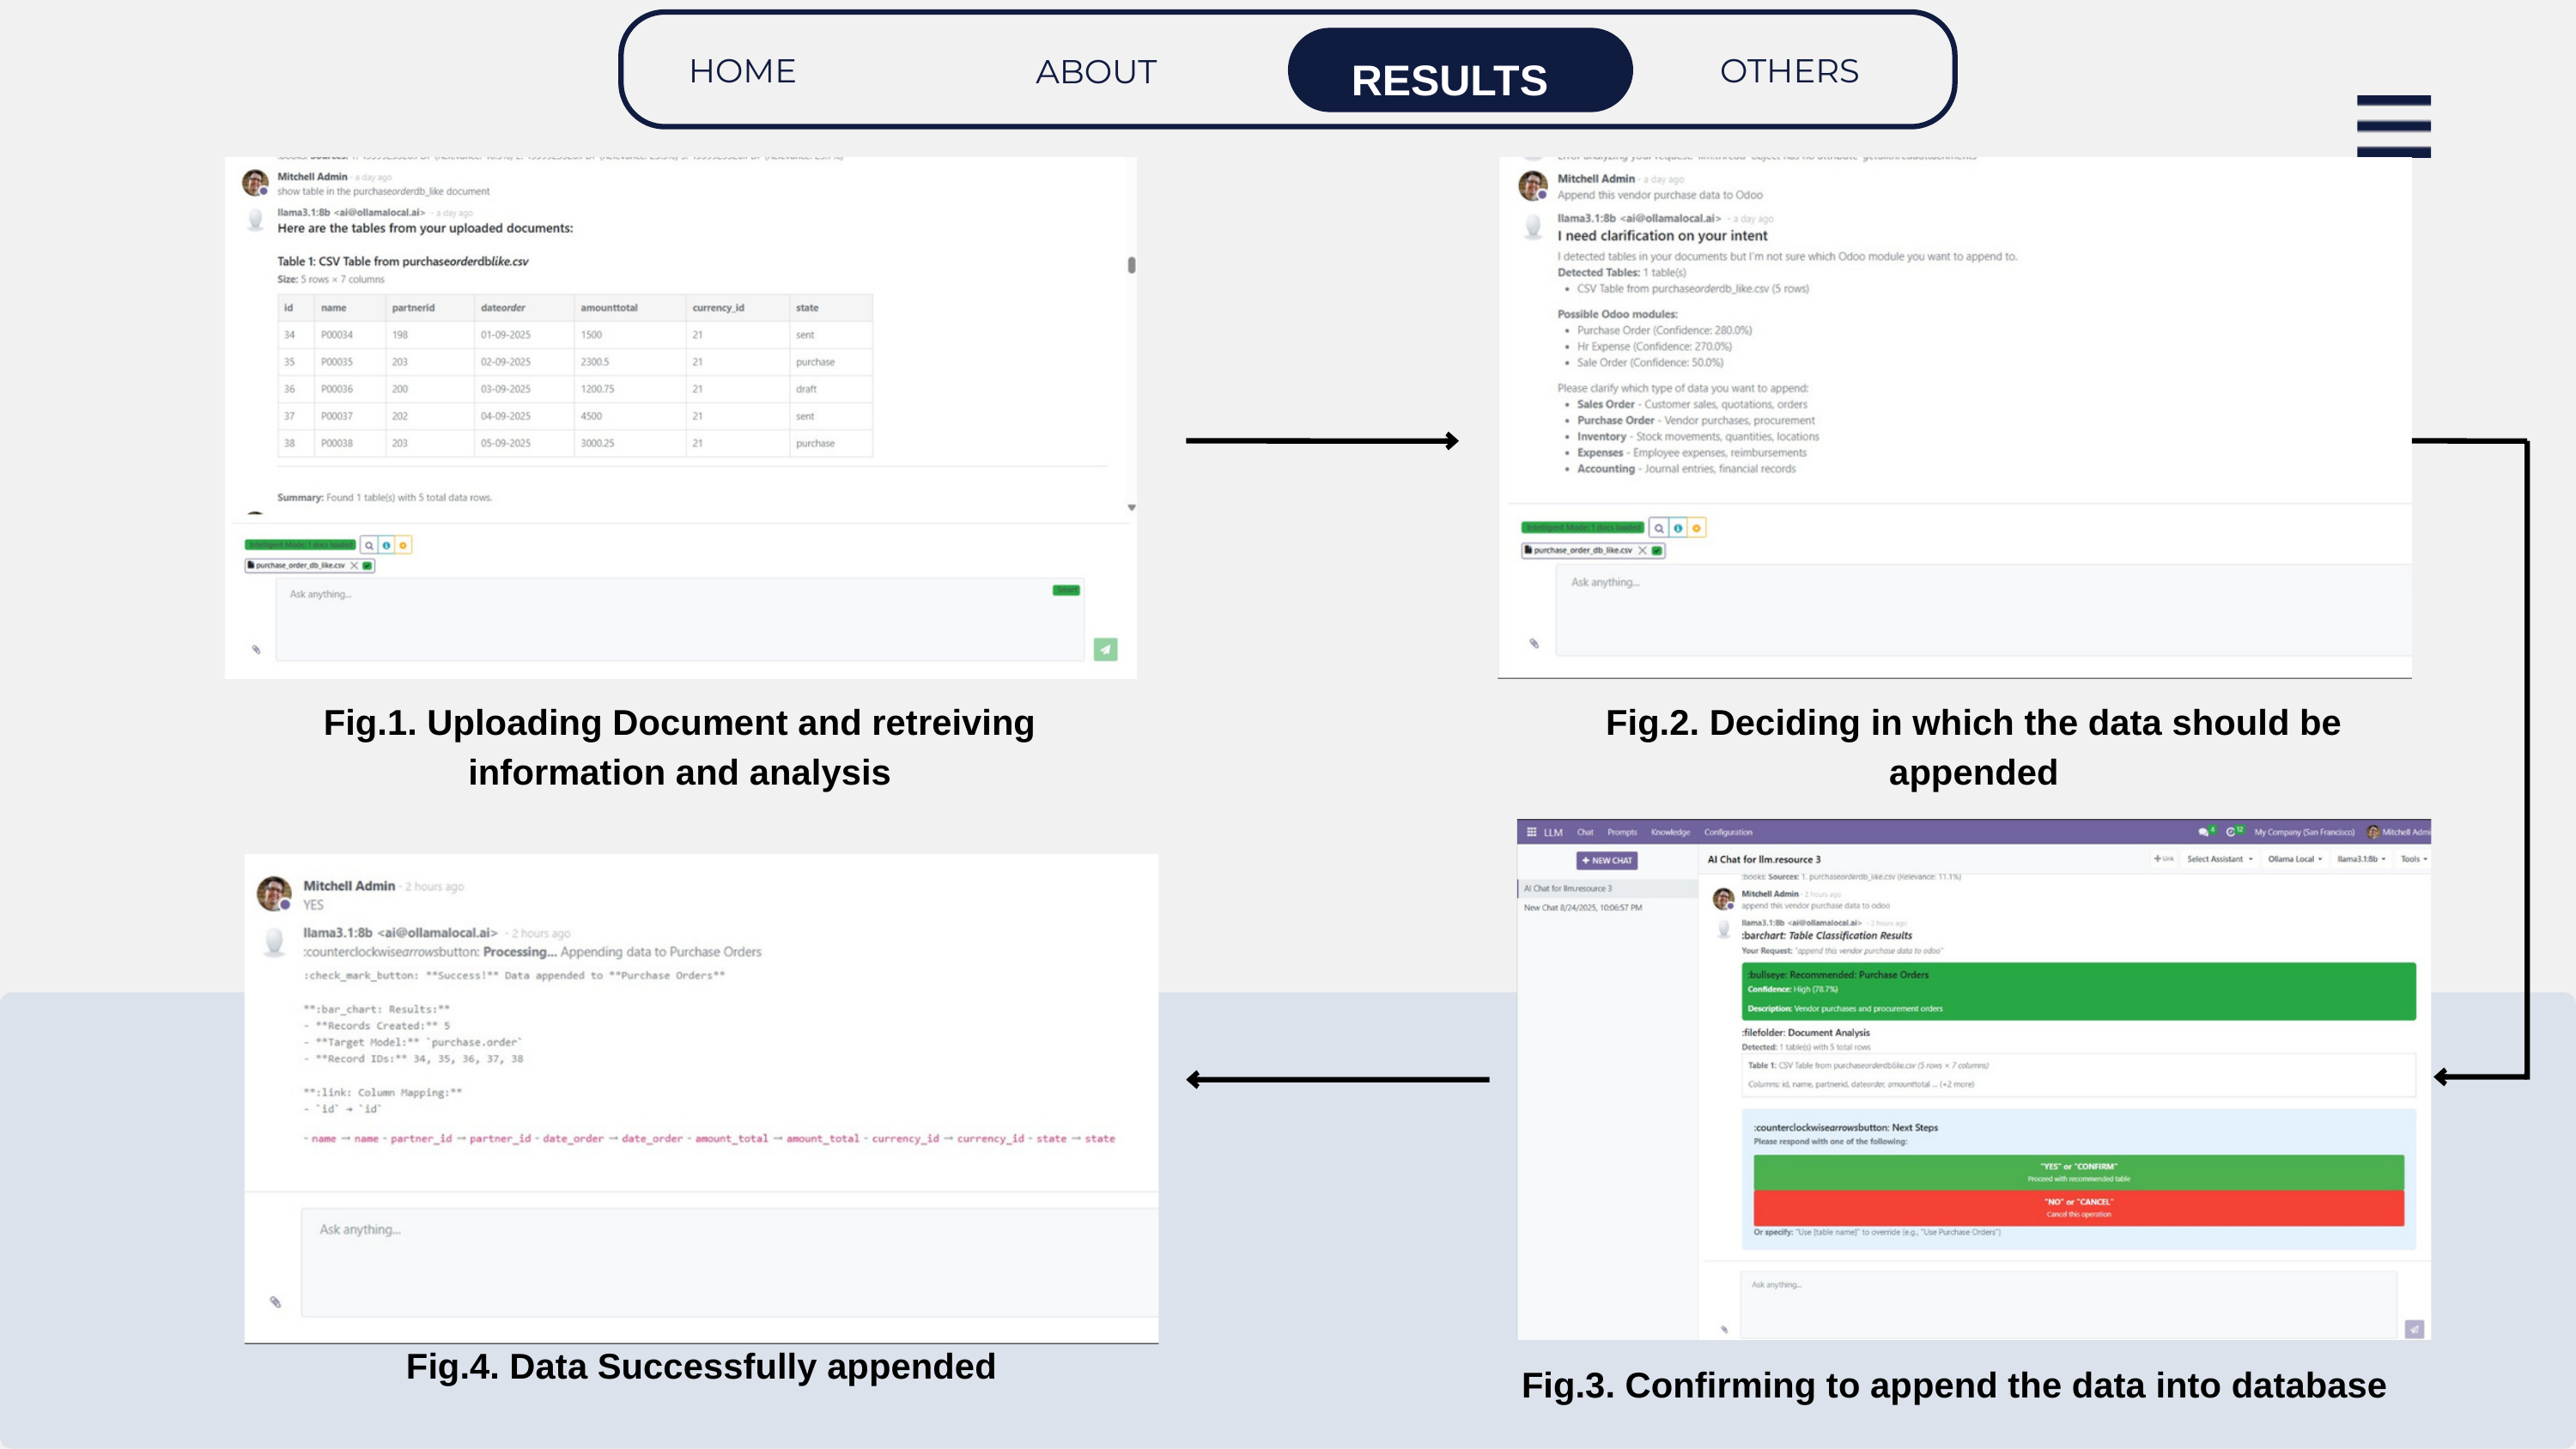

HOME
OTHERS
ABOUT
RESULTS

Fig.1. Uploading Document and retreiving information and analysis
Fig.2. Deciding in which the data should be appended

Fig.4. Data Successfully appended
Fig.3. Confirming to append the data into database